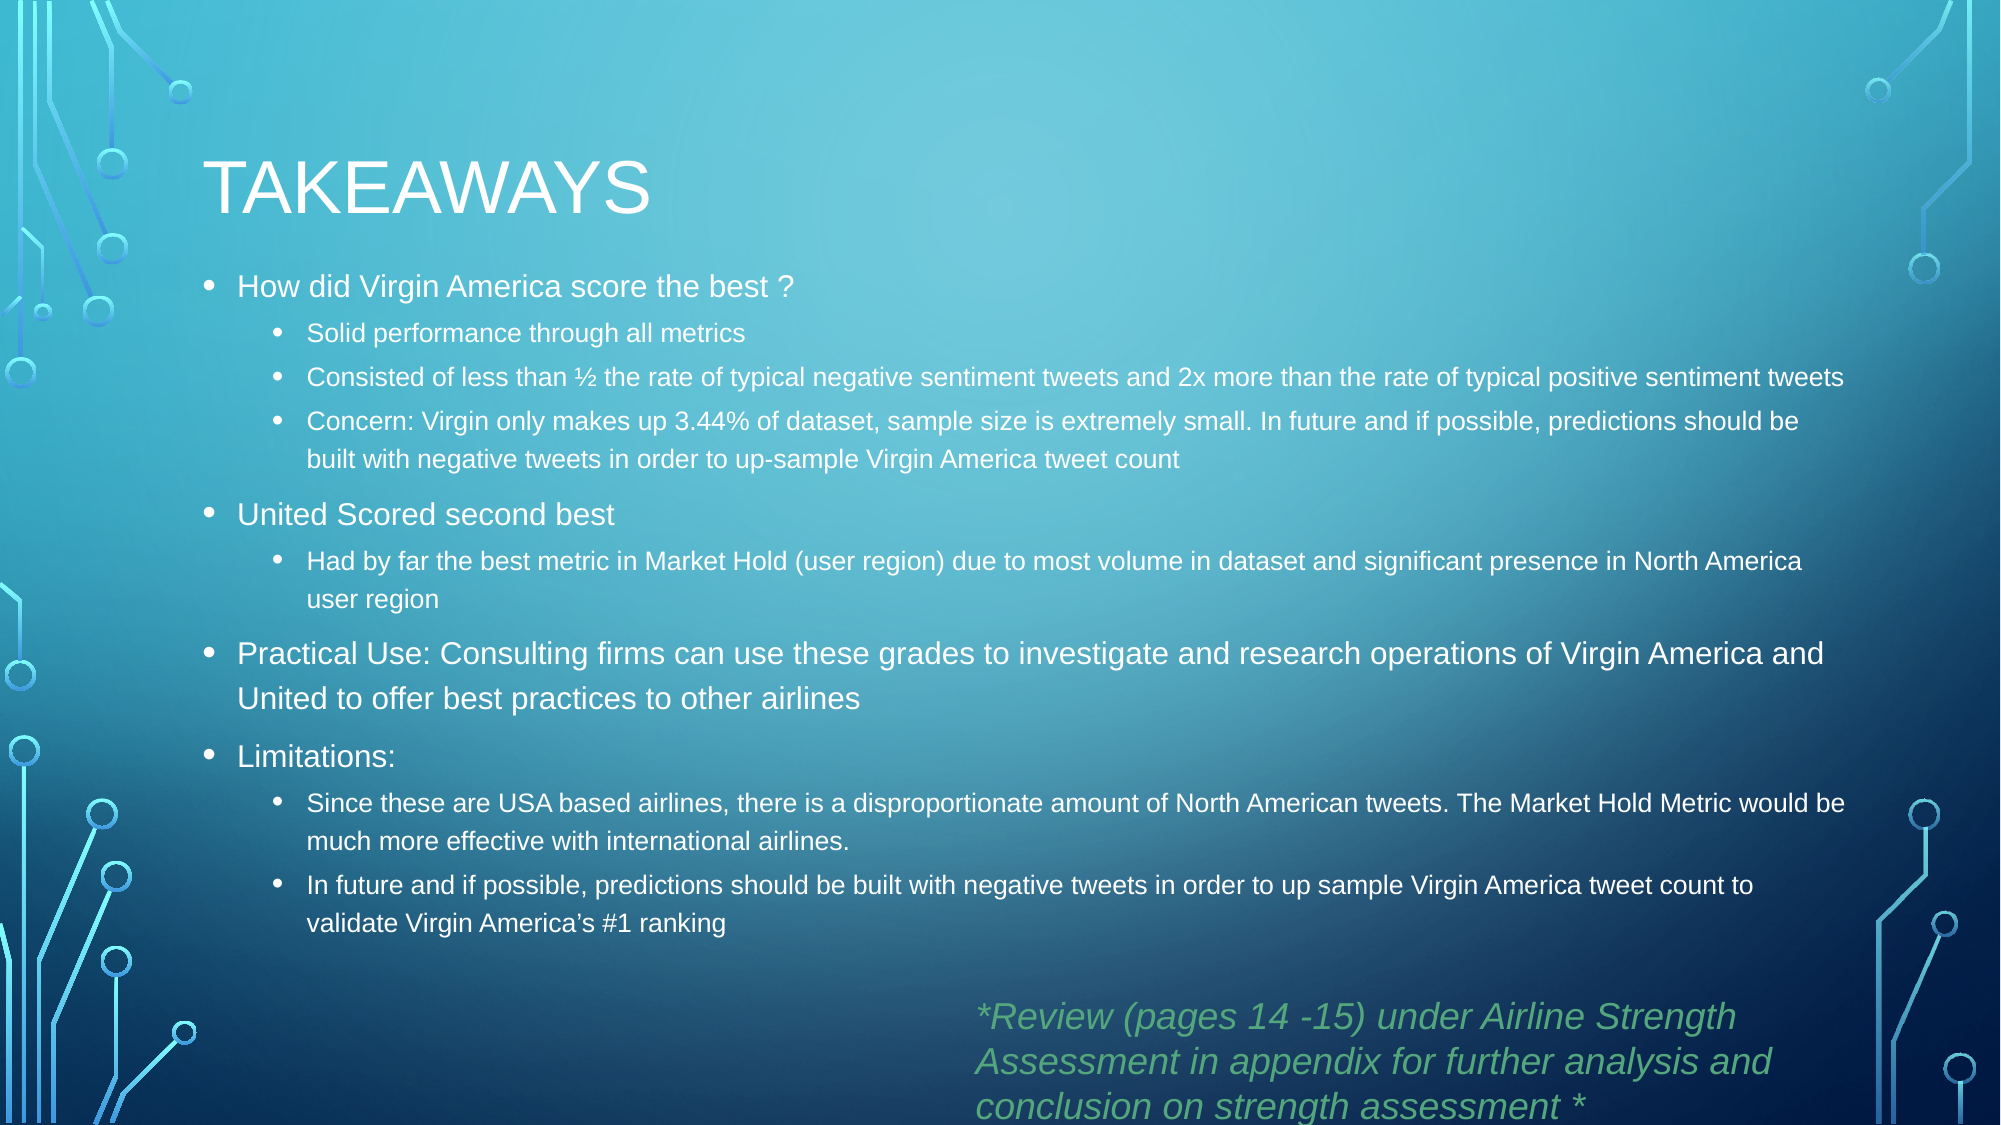

# Takeaways
How did Virgin America score the best ?
Solid performance through all metrics
Consisted of less than ½ the rate of typical negative sentiment tweets and 2x more than the rate of typical positive sentiment tweets
Concern: Virgin only makes up 3.44% of dataset, sample size is extremely small. In future and if possible, predictions should be built with negative tweets in order to up-sample Virgin America tweet count
United Scored second best
Had by far the best metric in Market Hold (user region) due to most volume in dataset and significant presence in North America user region
Practical Use: Consulting firms can use these grades to investigate and research operations of Virgin America and United to offer best practices to other airlines
Limitations:
Since these are USA based airlines, there is a disproportionate amount of North American tweets. The Market Hold Metric would be much more effective with international airlines.
In future and if possible, predictions should be built with negative tweets in order to up sample Virgin America tweet count to validate Virgin America’s #1 ranking

*Review (pages 14 -15) under Airline Strength Assessment in appendix for further analysis and conclusion on strength assessment *